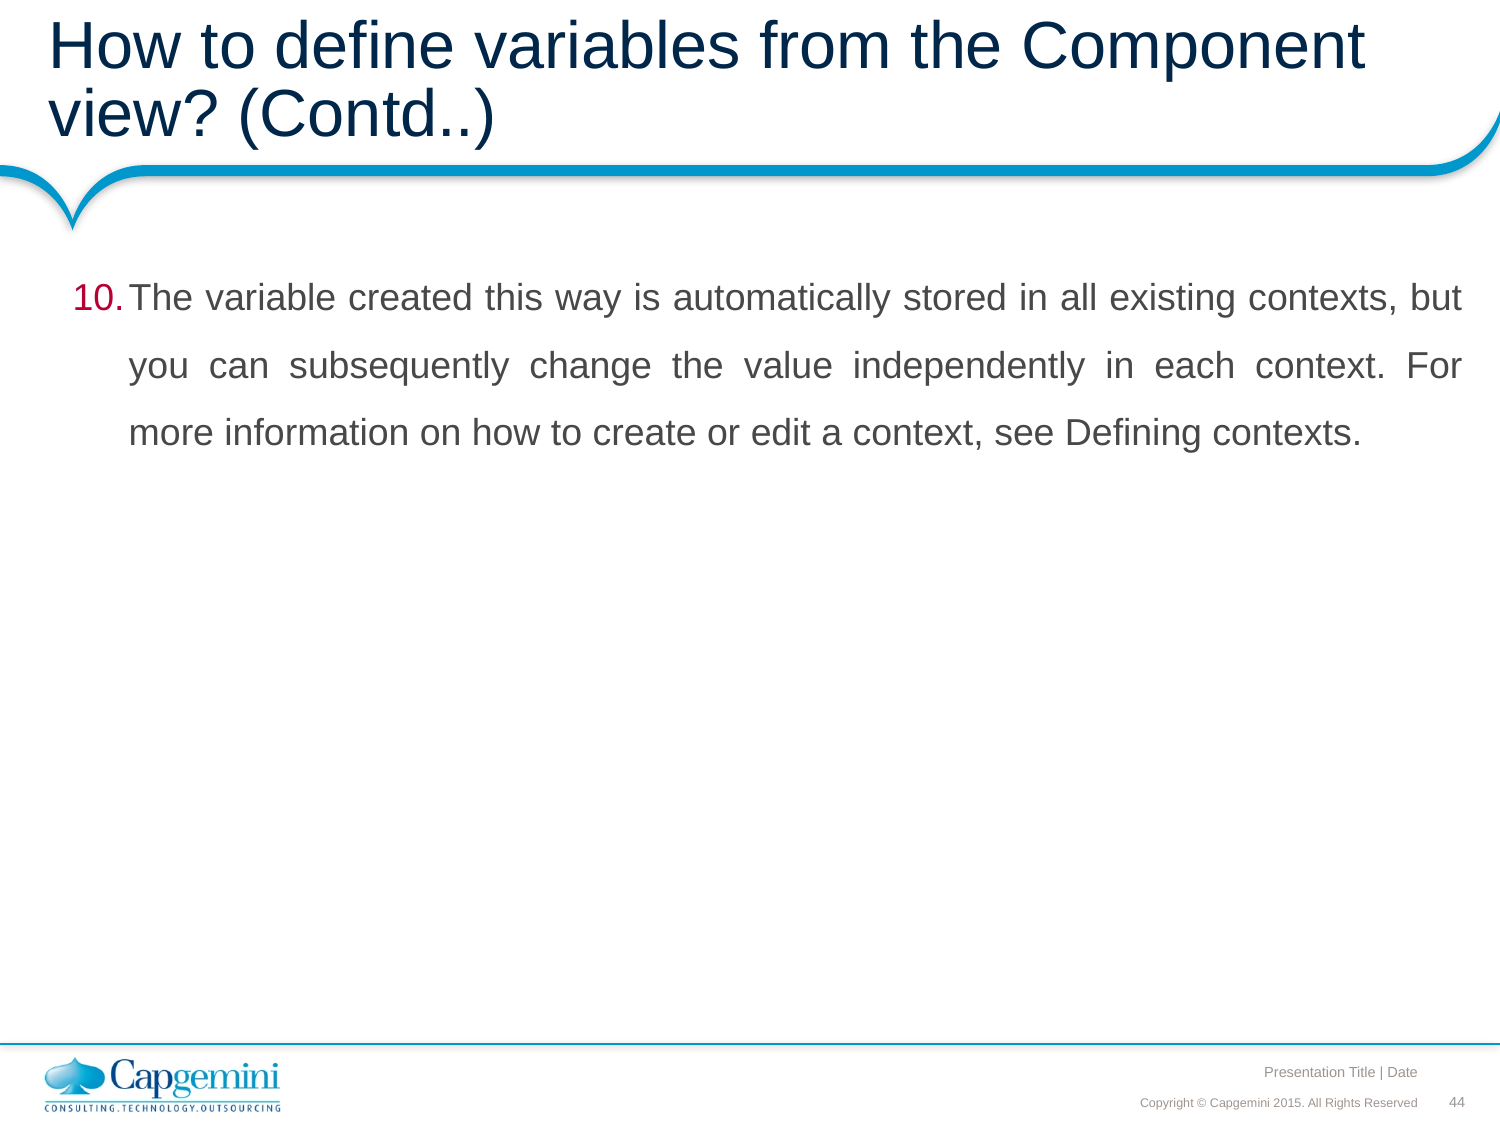

# How to define variables from the Component view? (Contd..)
The variable created this way is automatically stored in all existing contexts, but you can subsequently change the value independently in each context. For more information on how to create or edit a context, see Defining contexts.